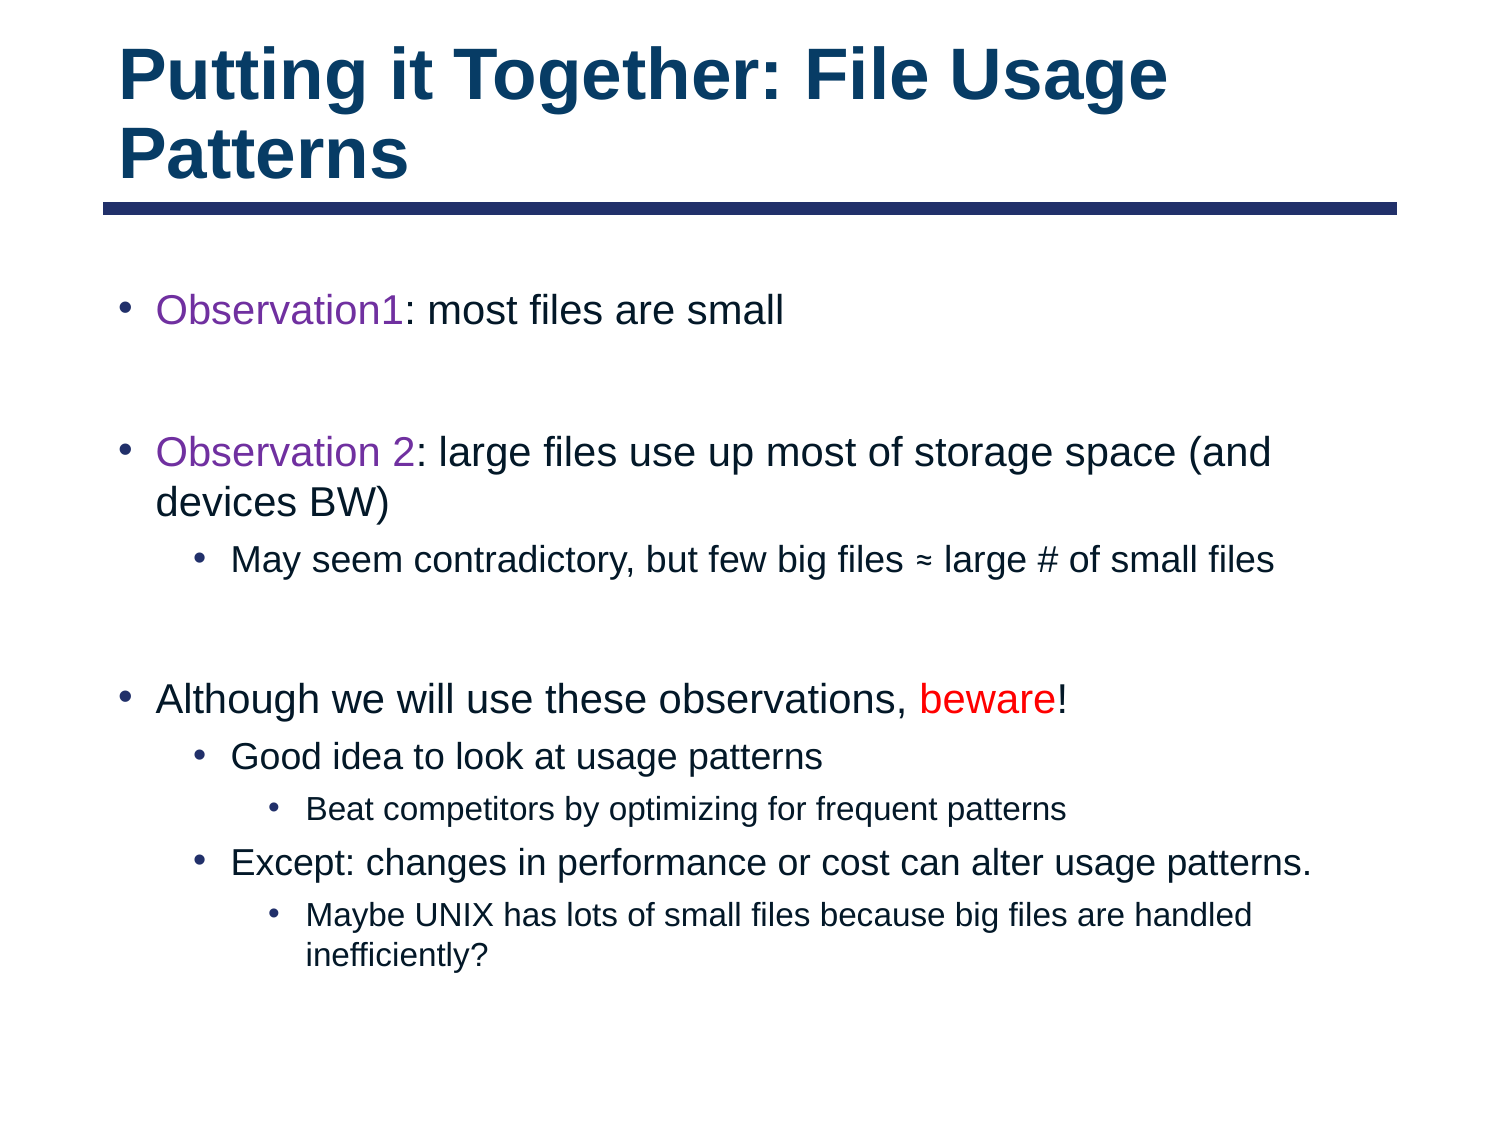

# Putting it Together: File Usage Patterns
Observation1: most files are small

Observation 2: large files use up most of storage space (and devices BW)
May seem contradictory, but few big files ≈ large # of small files

Although we will use these observations, beware!
Good idea to look at usage patterns
Beat competitors by optimizing for frequent patterns
Except: changes in performance or cost can alter usage patterns.
Maybe UNIX has lots of small files because big files are handled inefficiently?